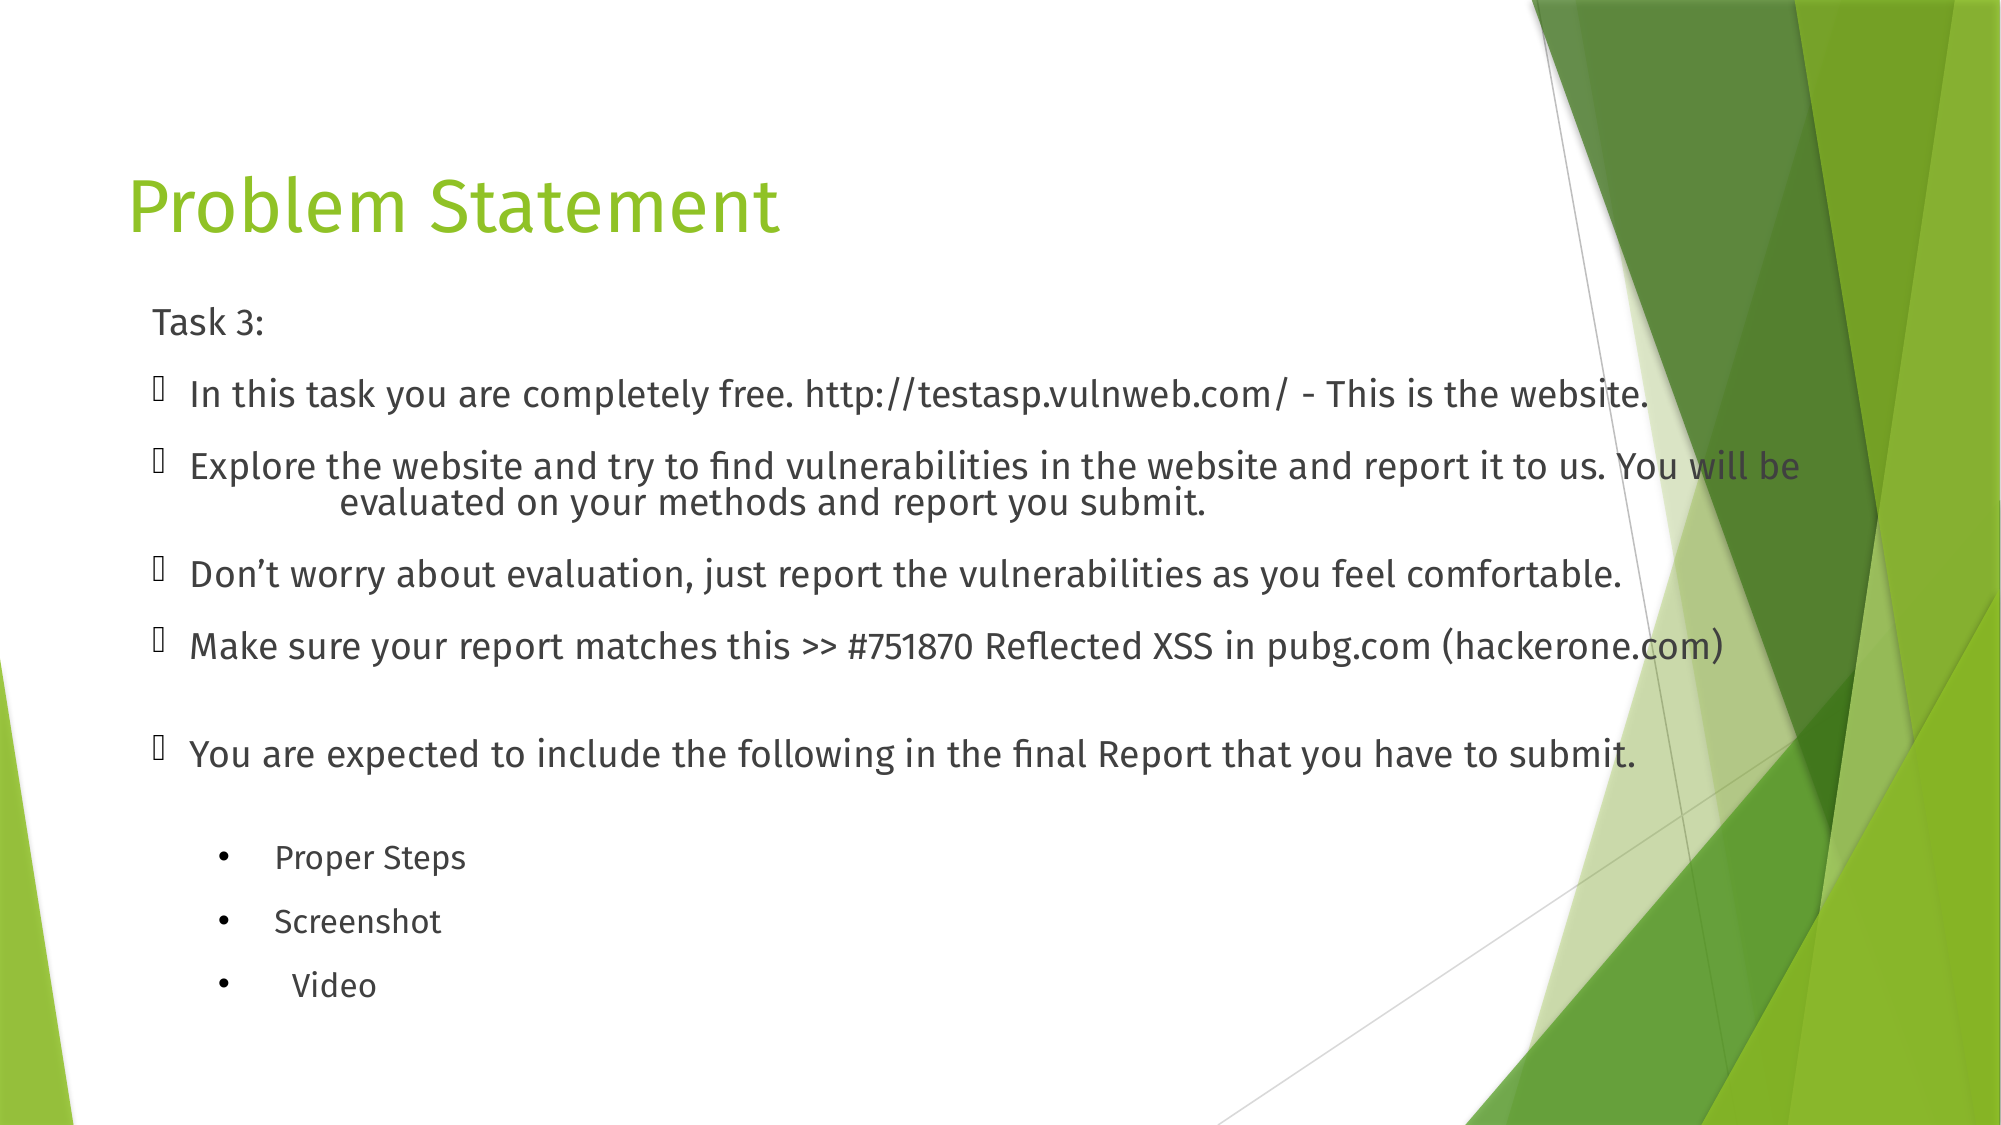

# Problem Statement
Task 3:

In this task you are completely free. http://testasp.vulnweb.com/ - This is the website.

Explore the website and try to find vulnerabilities in the website and report it to us. You will be    	evaluated on your methods and report you submit.

Don’t worry about evaluation, just report the vulnerabilities as you feel comfortable.

Make sure your report matches this >> #751870 Reflected XSS in pubg.com (hackerone.com)

You are expected to include the following in the final Report that you have to submit.

Proper Steps

Screenshot

  Video